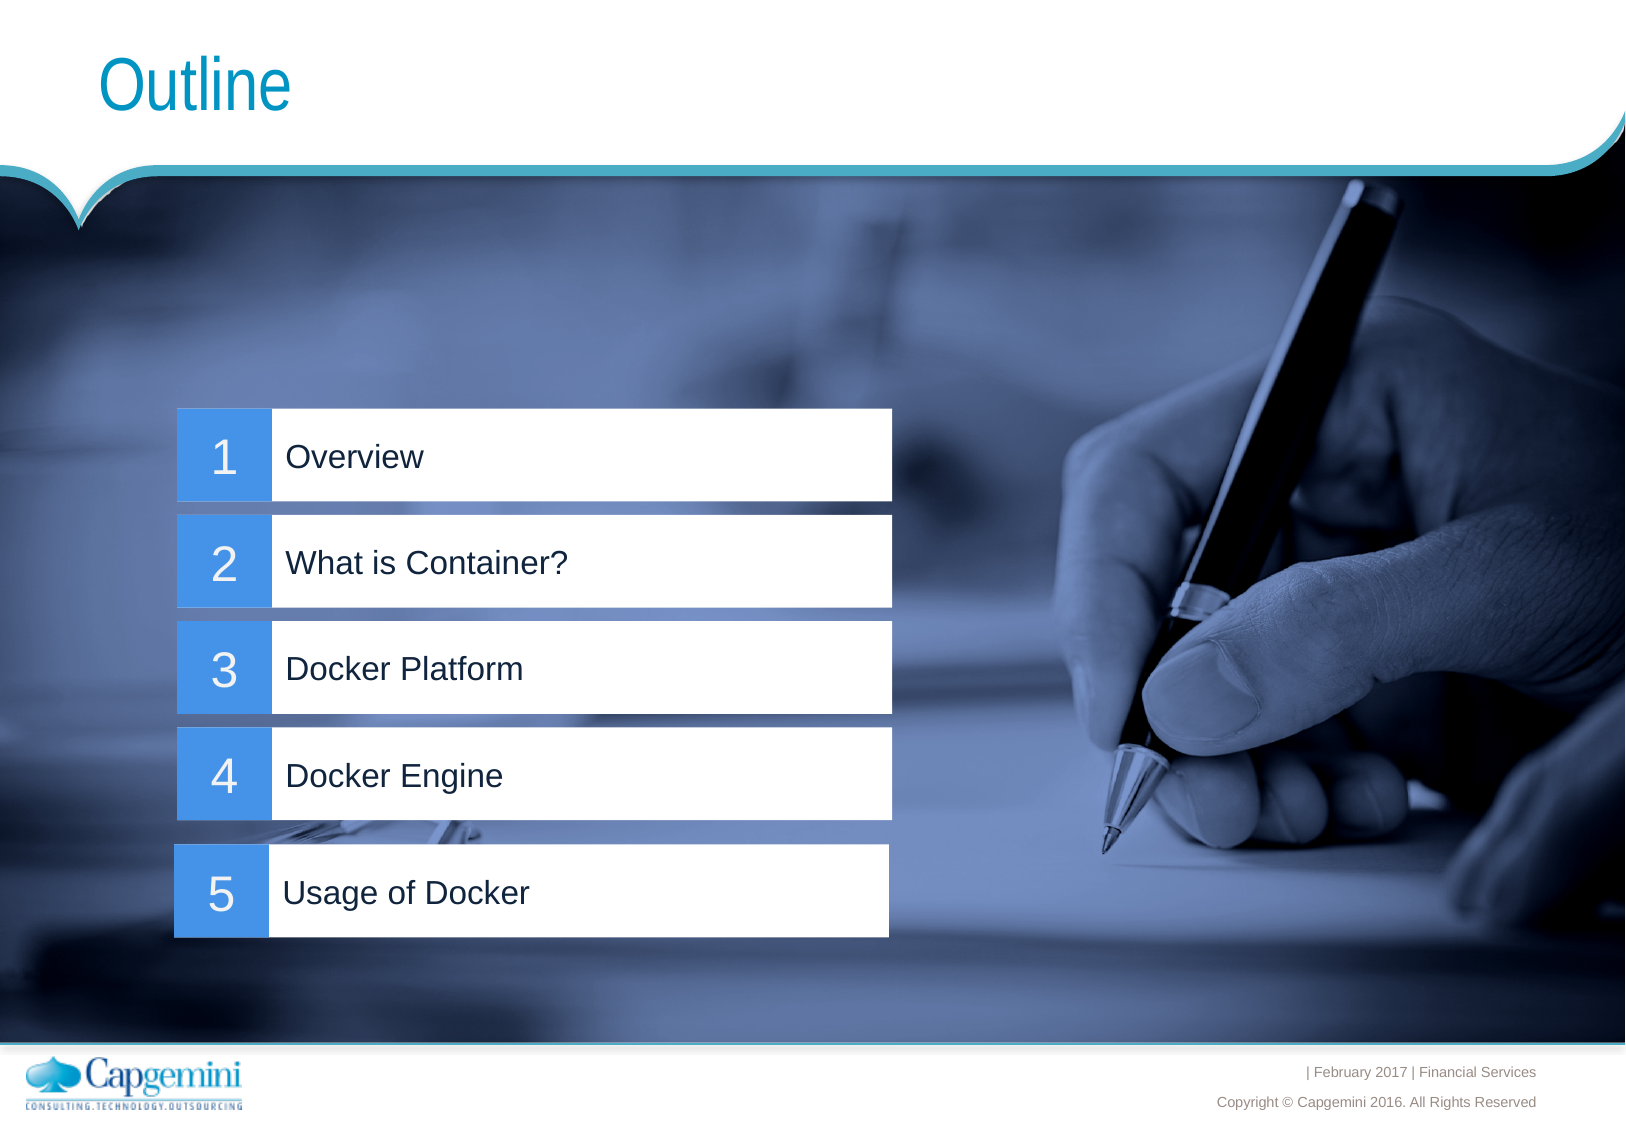

# Outline
Overview
1
What is Container?
2
Docker Platform
3
Docker Engine
4
Usage of Docker
5